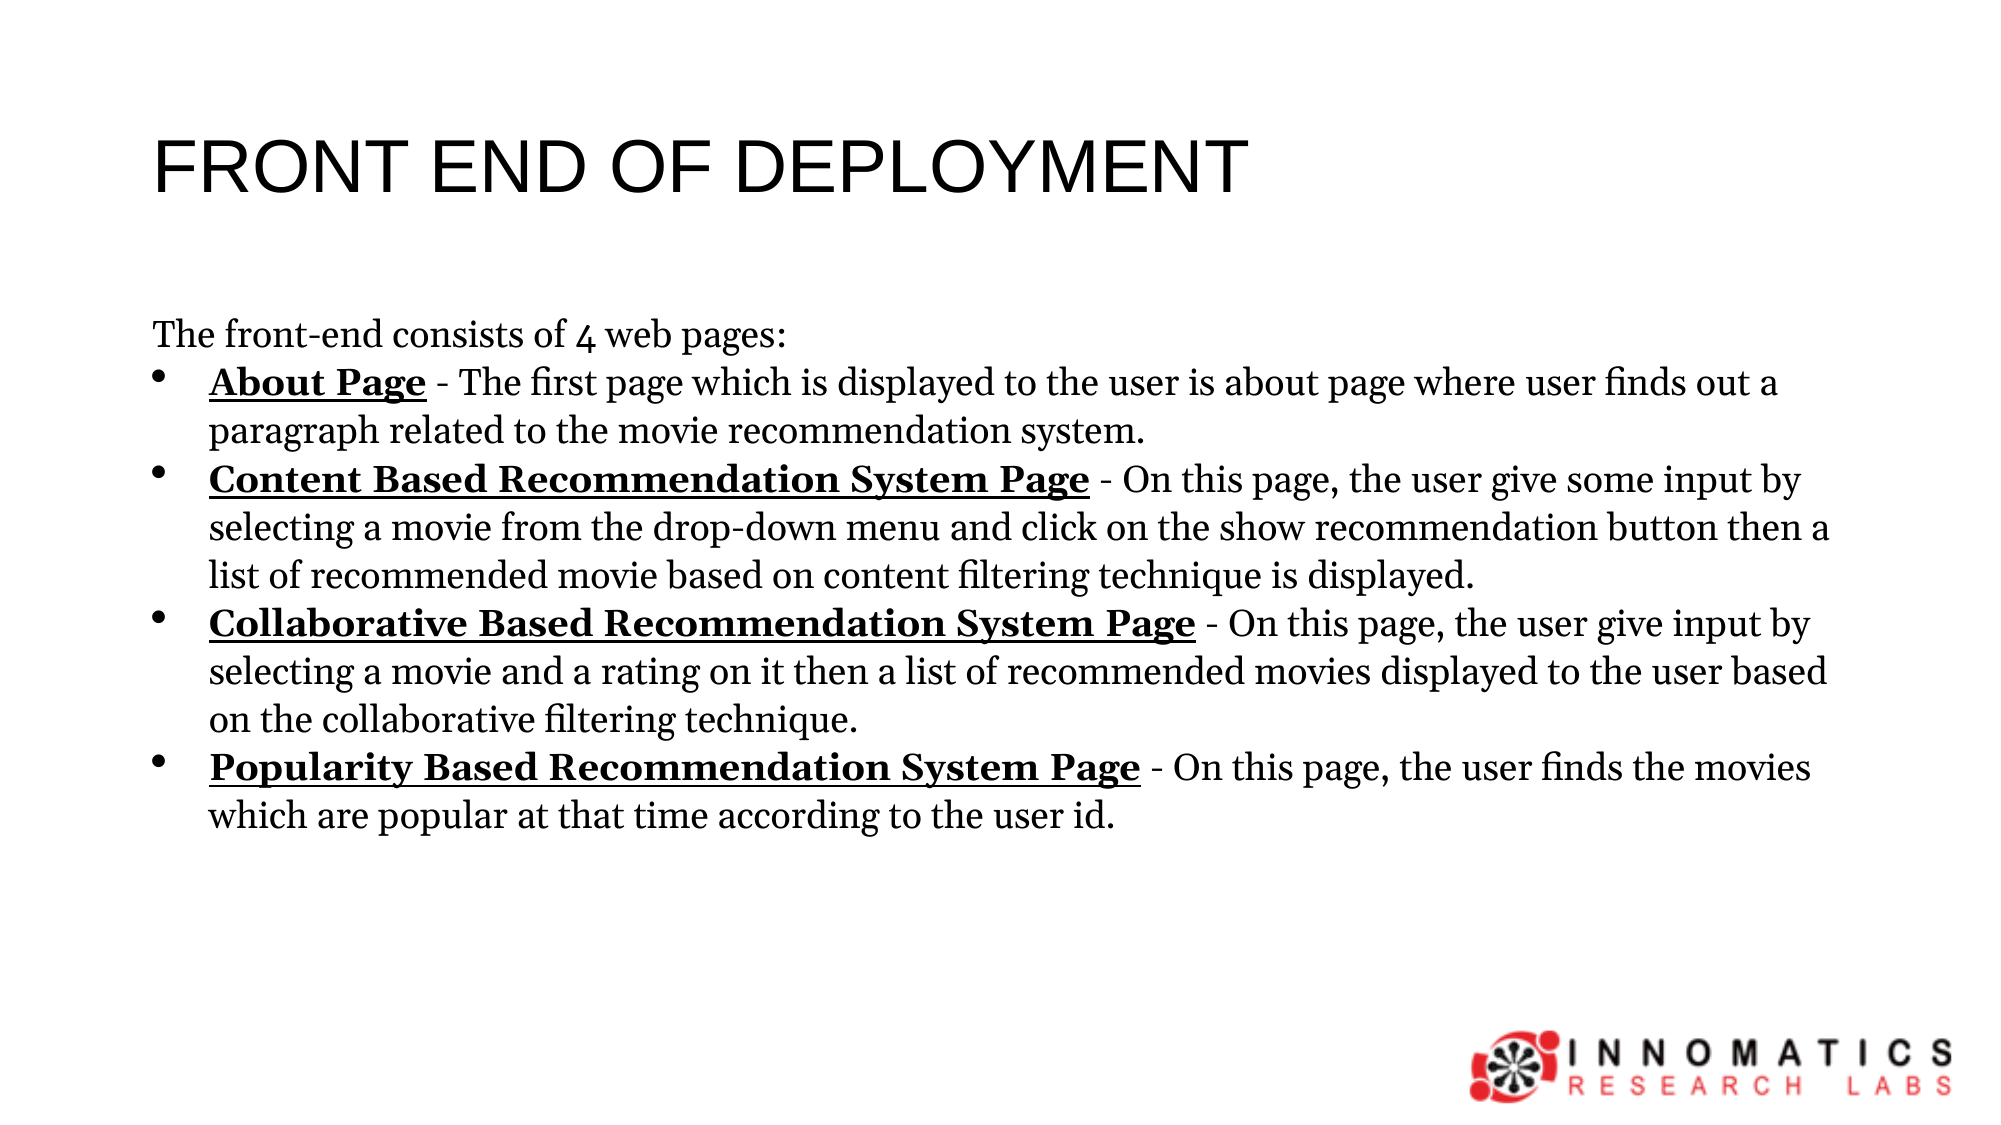

# FRONT END OF DEPLOYMENT
The front-end consists of 4 web pages:
About Page - The first page which is displayed to the user is about page where user finds out a paragraph related to the movie recommendation system.
Content Based Recommendation System Page - On this page, the user give some input by selecting a movie from the drop-down menu and click on the show recommendation button then a list of recommended movie based on content filtering technique is displayed.
Collaborative Based Recommendation System Page - On this page, the user give input by selecting a movie and a rating on it then a list of recommended movies displayed to the user based on the collaborative filtering technique.
Popularity Based Recommendation System Page - On this page, the user finds the movies which are popular at that time according to the user id.